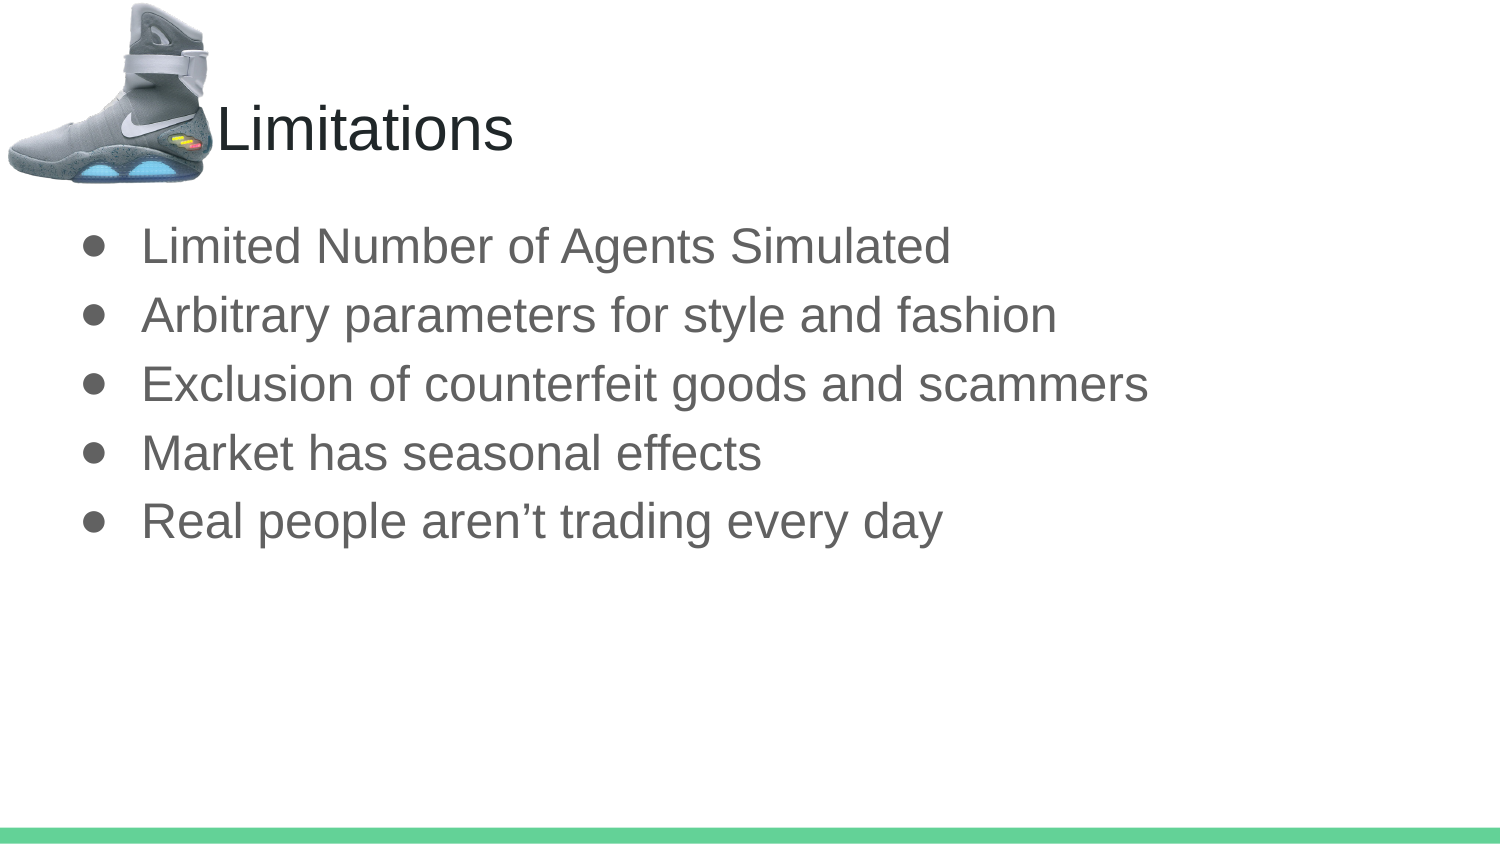

# Limitations
Limited Number of Agents Simulated
Arbitrary parameters for style and fashion
Exclusion of counterfeit goods and scammers
Market has seasonal effects
Real people aren’t trading every day